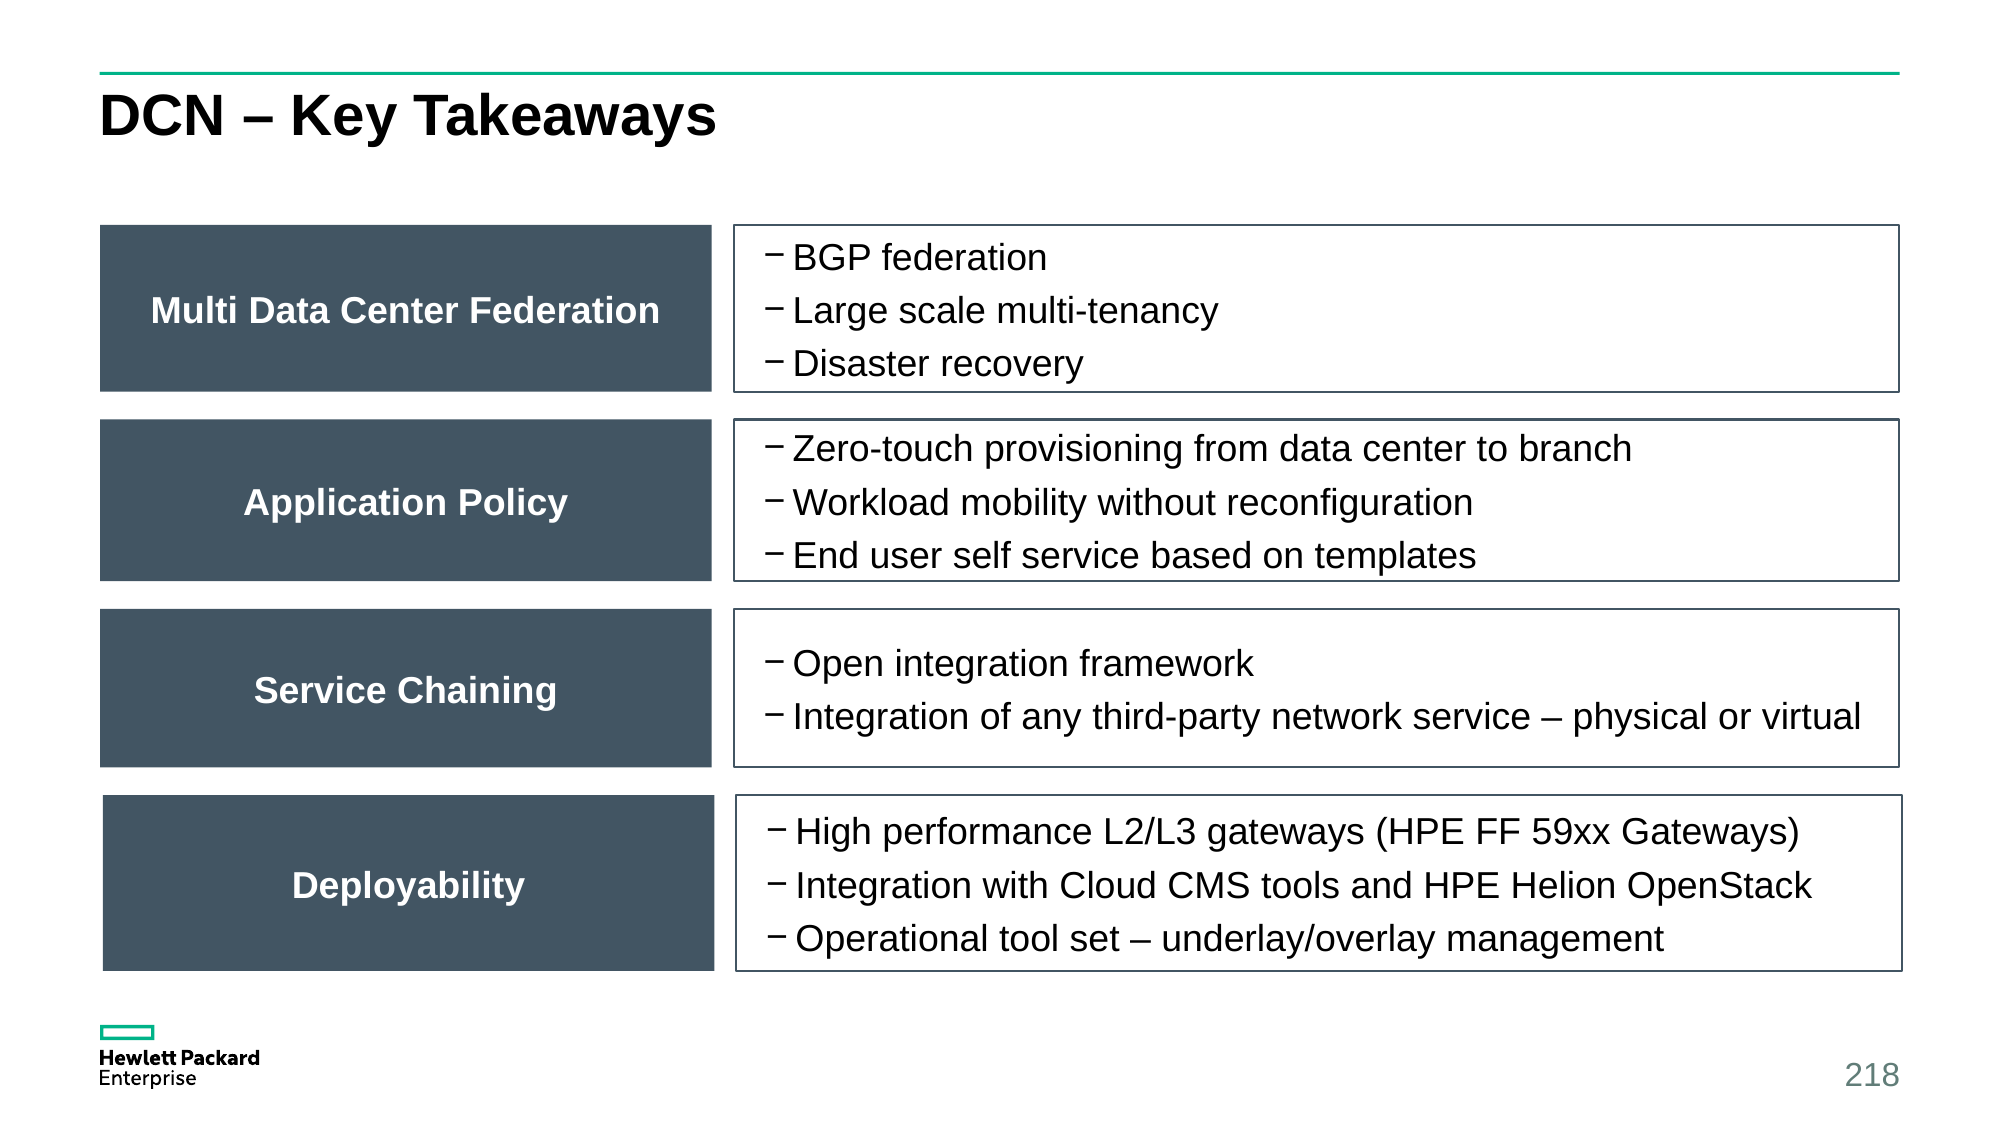

# DCN – Key Takeaways
Multi Data Center Federation
BGP federation
Large scale multi-tenancy
Disaster recovery
Application Policy
Zero-touch provisioning from data center to branch
Workload mobility without reconfiguration
End user self service based on templates
Service Chaining
Open integration framework
Integration of any third-party network service – physical or virtual
Deployability
High performance L2/L3 gateways (HPE FF 59xx Gateways)
Integration with Cloud CMS tools and HPE Helion OpenStack
Operational tool set – underlay/overlay management
218